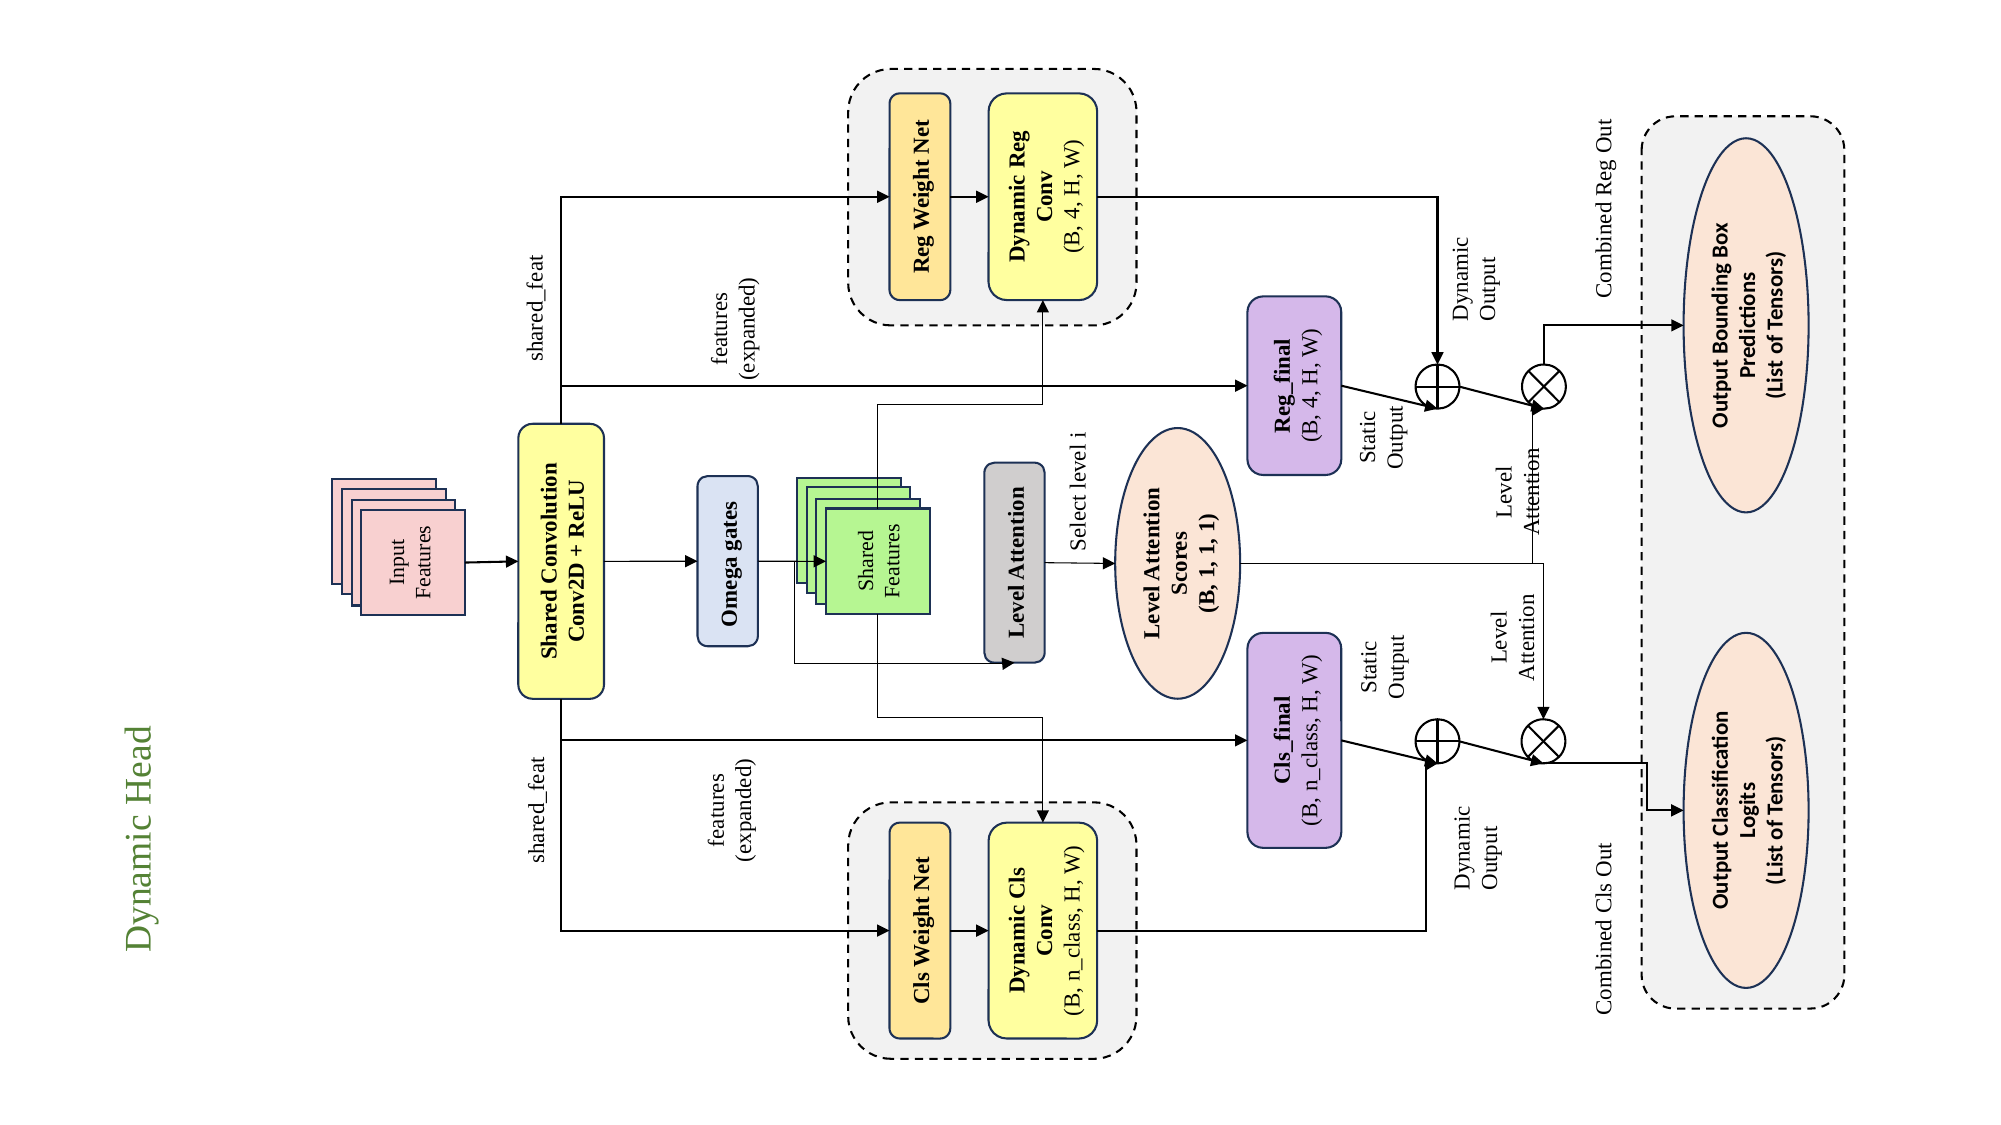

Dynamic Reg Conv
(B, 4, H, W)
Reg Weight Net
Combined Reg Out
Dynamic
Output
Output Bounding Box Predictions
(List of Tensors)
shared_feat
features (expanded)
Reg_final
(B, 4, H, W)

Static Output
Select level i
Level Attention

Level Attention Scores
(B, 1, 1, 1)

Shared Convolution
Conv2D + ReLU
Shared Features
Input Features
Omega gates
Level Attention
Level Attention
Static Output
Cls_final
(B, n_class, H, W)

Dynamic Head
Output Classification Logits
(List of Tensors)
features (expanded)

shared_feat
Dynamic
Output
Dynamic Cls Conv
(B, n_class, H, W)
Combined Cls Out
Cls Weight Net